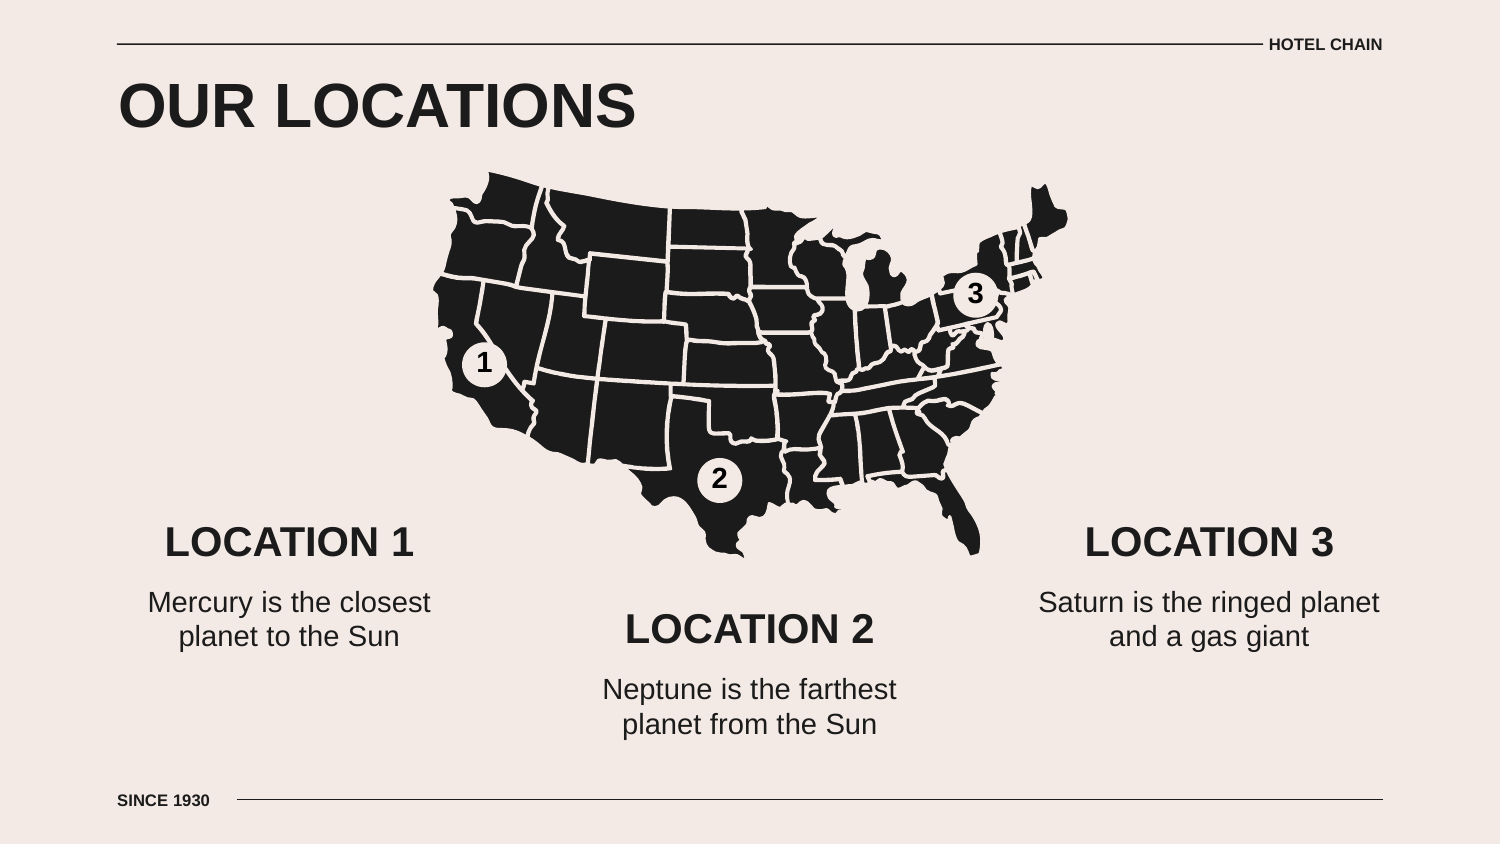

HOTEL CHAIN
# OUR LOCATIONS

3
1
2
LOCATION 1
LOCATION 3
Mercury is the closest planet to the Sun
Saturn is the ringed planet and a gas giant
LOCATION 2
Neptune is the farthest planet from the Sun
SINCE 1930